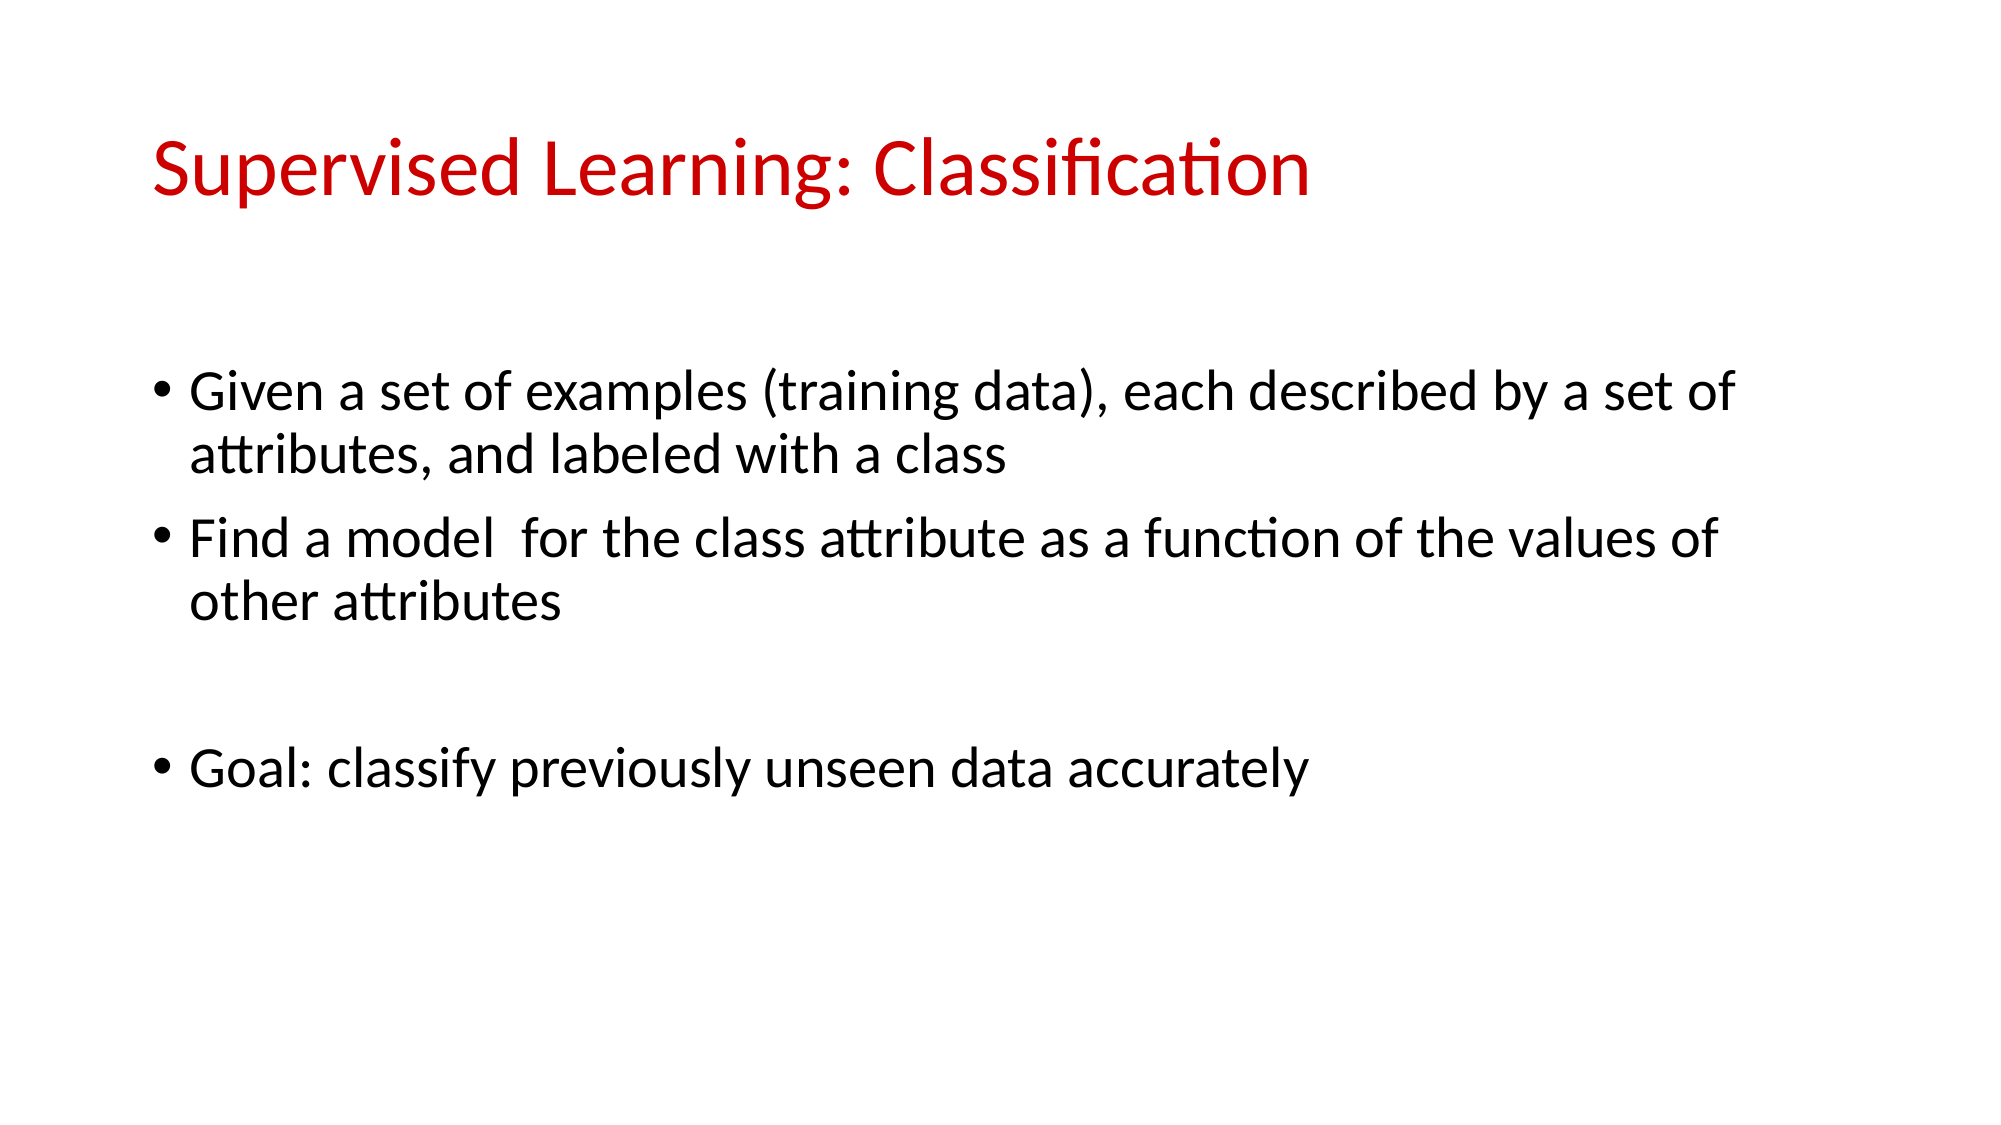

# Supervised Learning: Classification

Given a set of examples (training data), each described by a set of attributes, and labeled with a class
Find a model  for the class attribute as a function of the values of other attributes

Goal: classify previously unseen data accurately